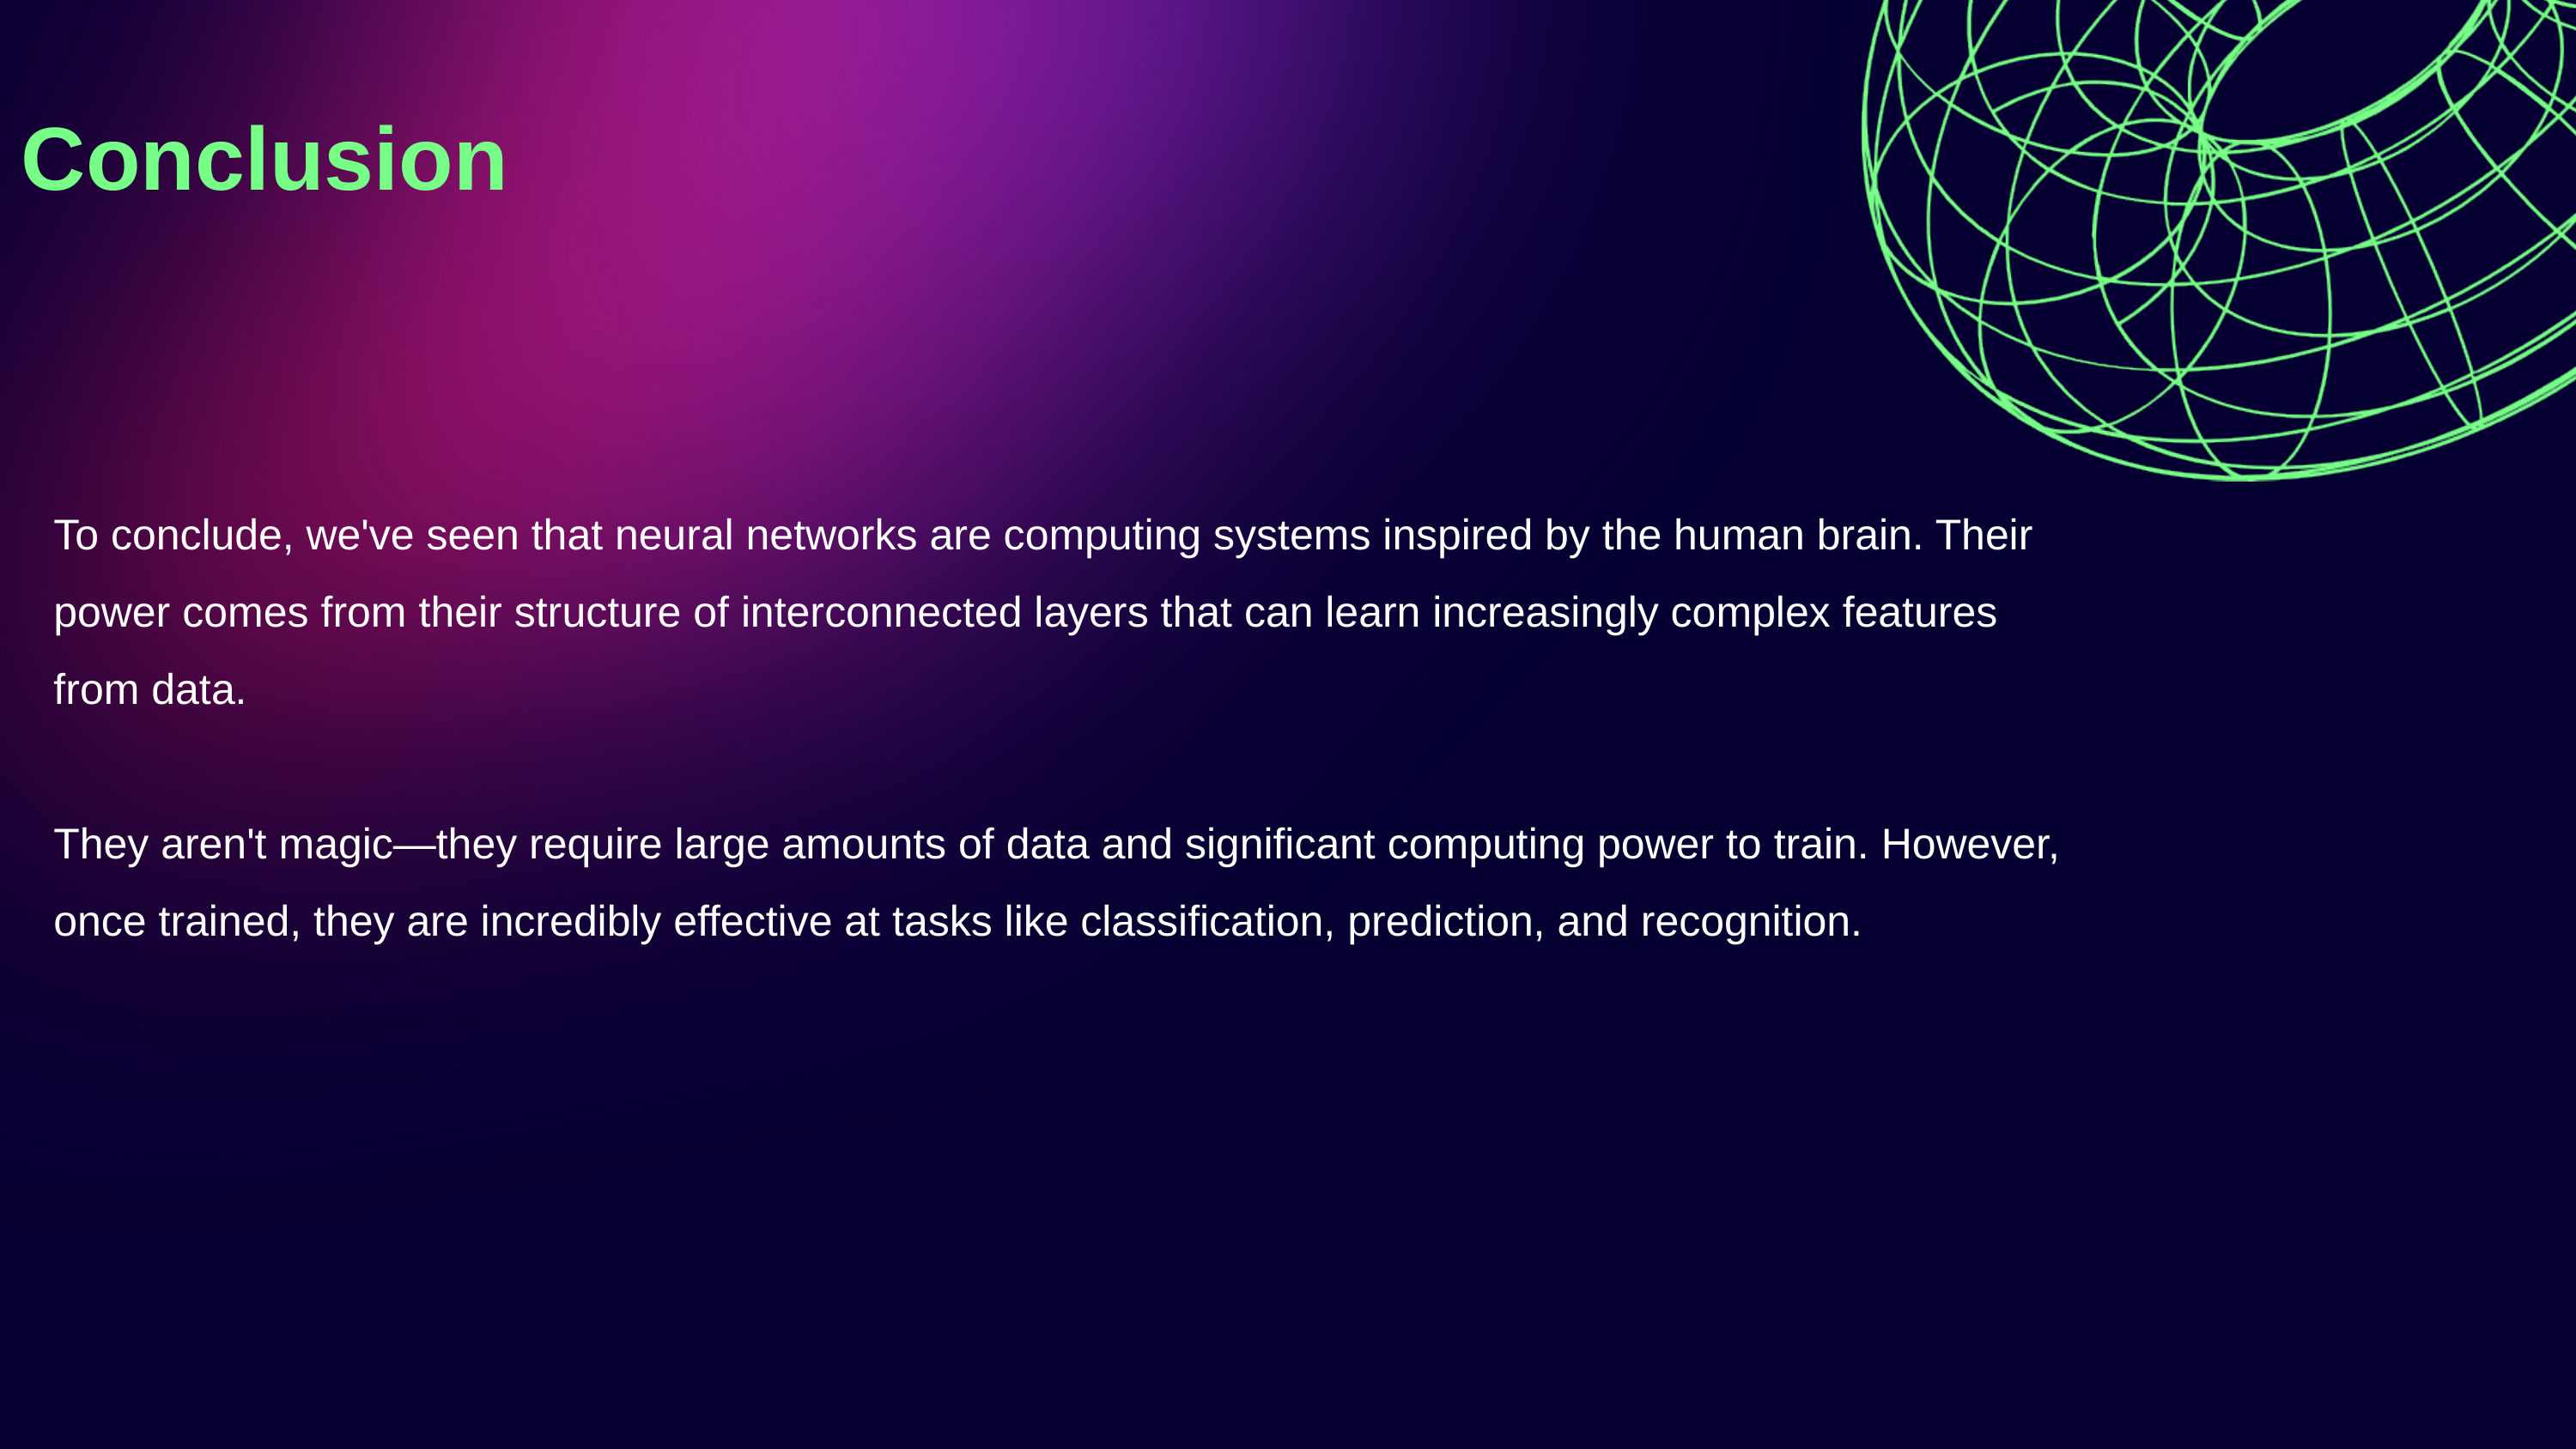

Conclusion
To conclude, we've seen that neural networks are computing systems inspired by the human brain. Their power comes from their structure of interconnected layers that can learn increasingly complex features from data.

They aren't magic—they require large amounts of data and significant computing power to train. However, once trained, they are incredibly effective at tasks like classification, prediction, and recognition.